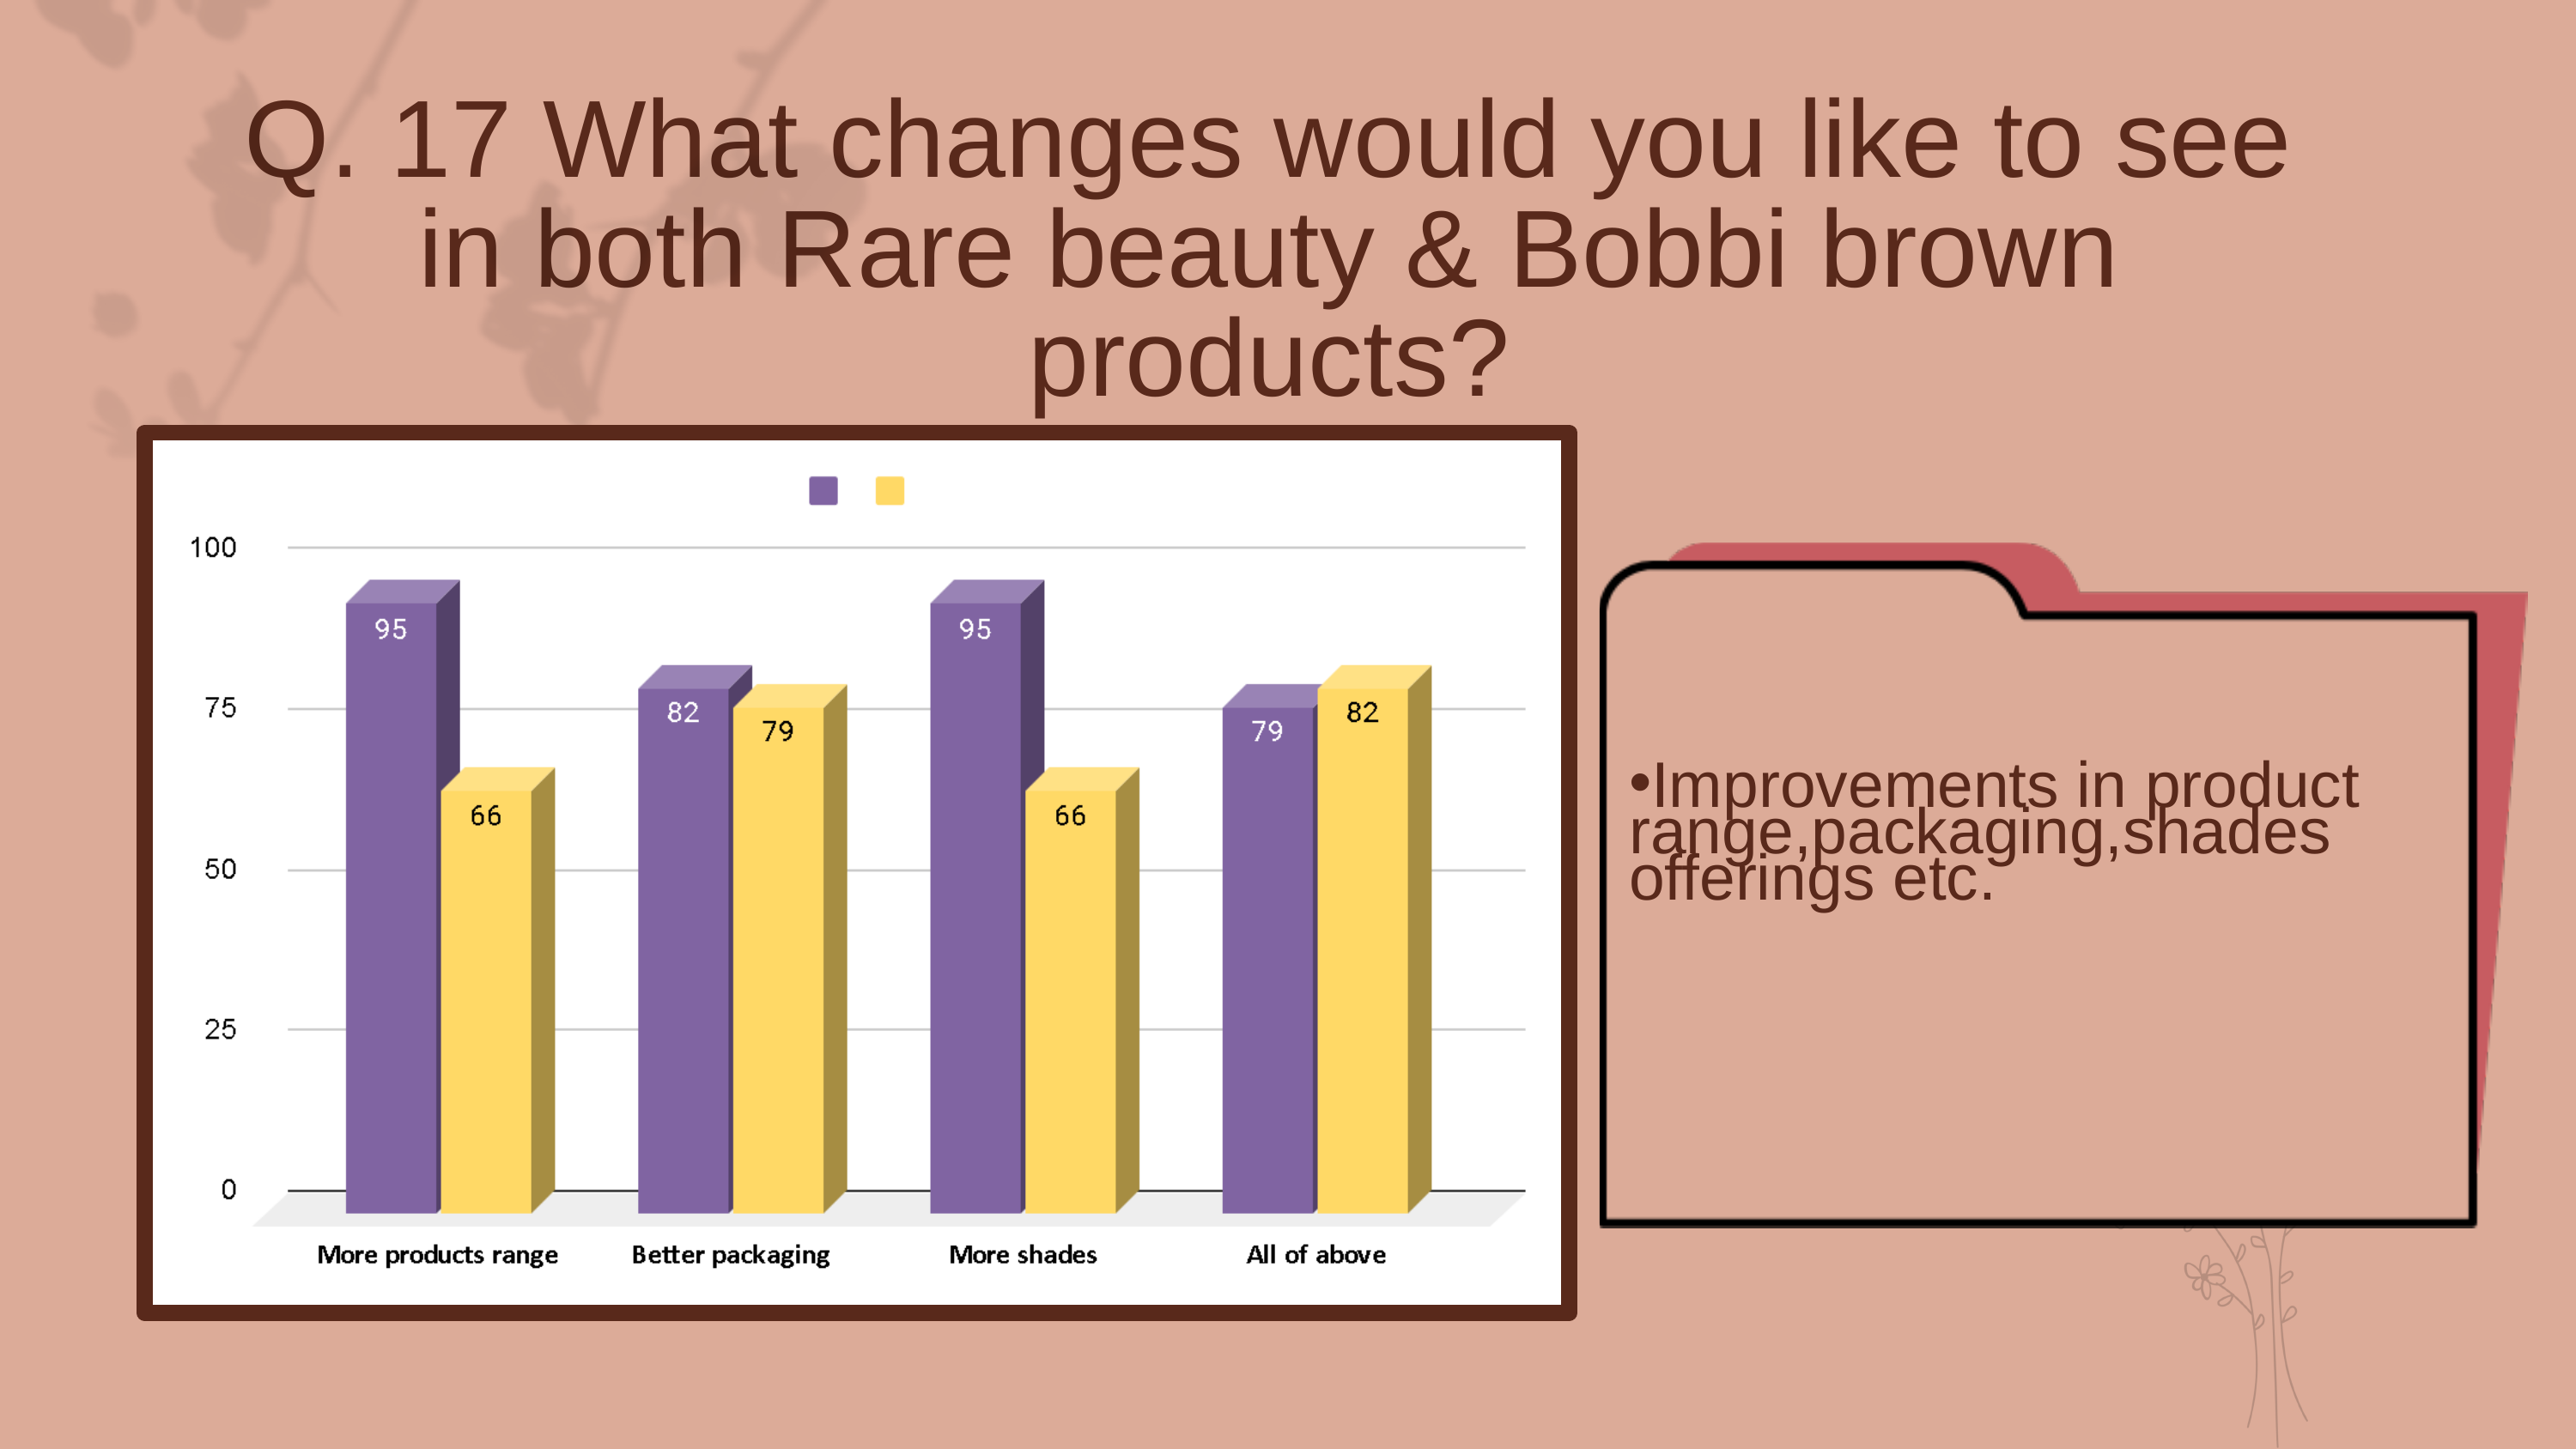

Q. 17 What changes would you like to see in both Rare beauty & Bobbi brown products?

Improvements in product range,packaging,shades offerings etc.